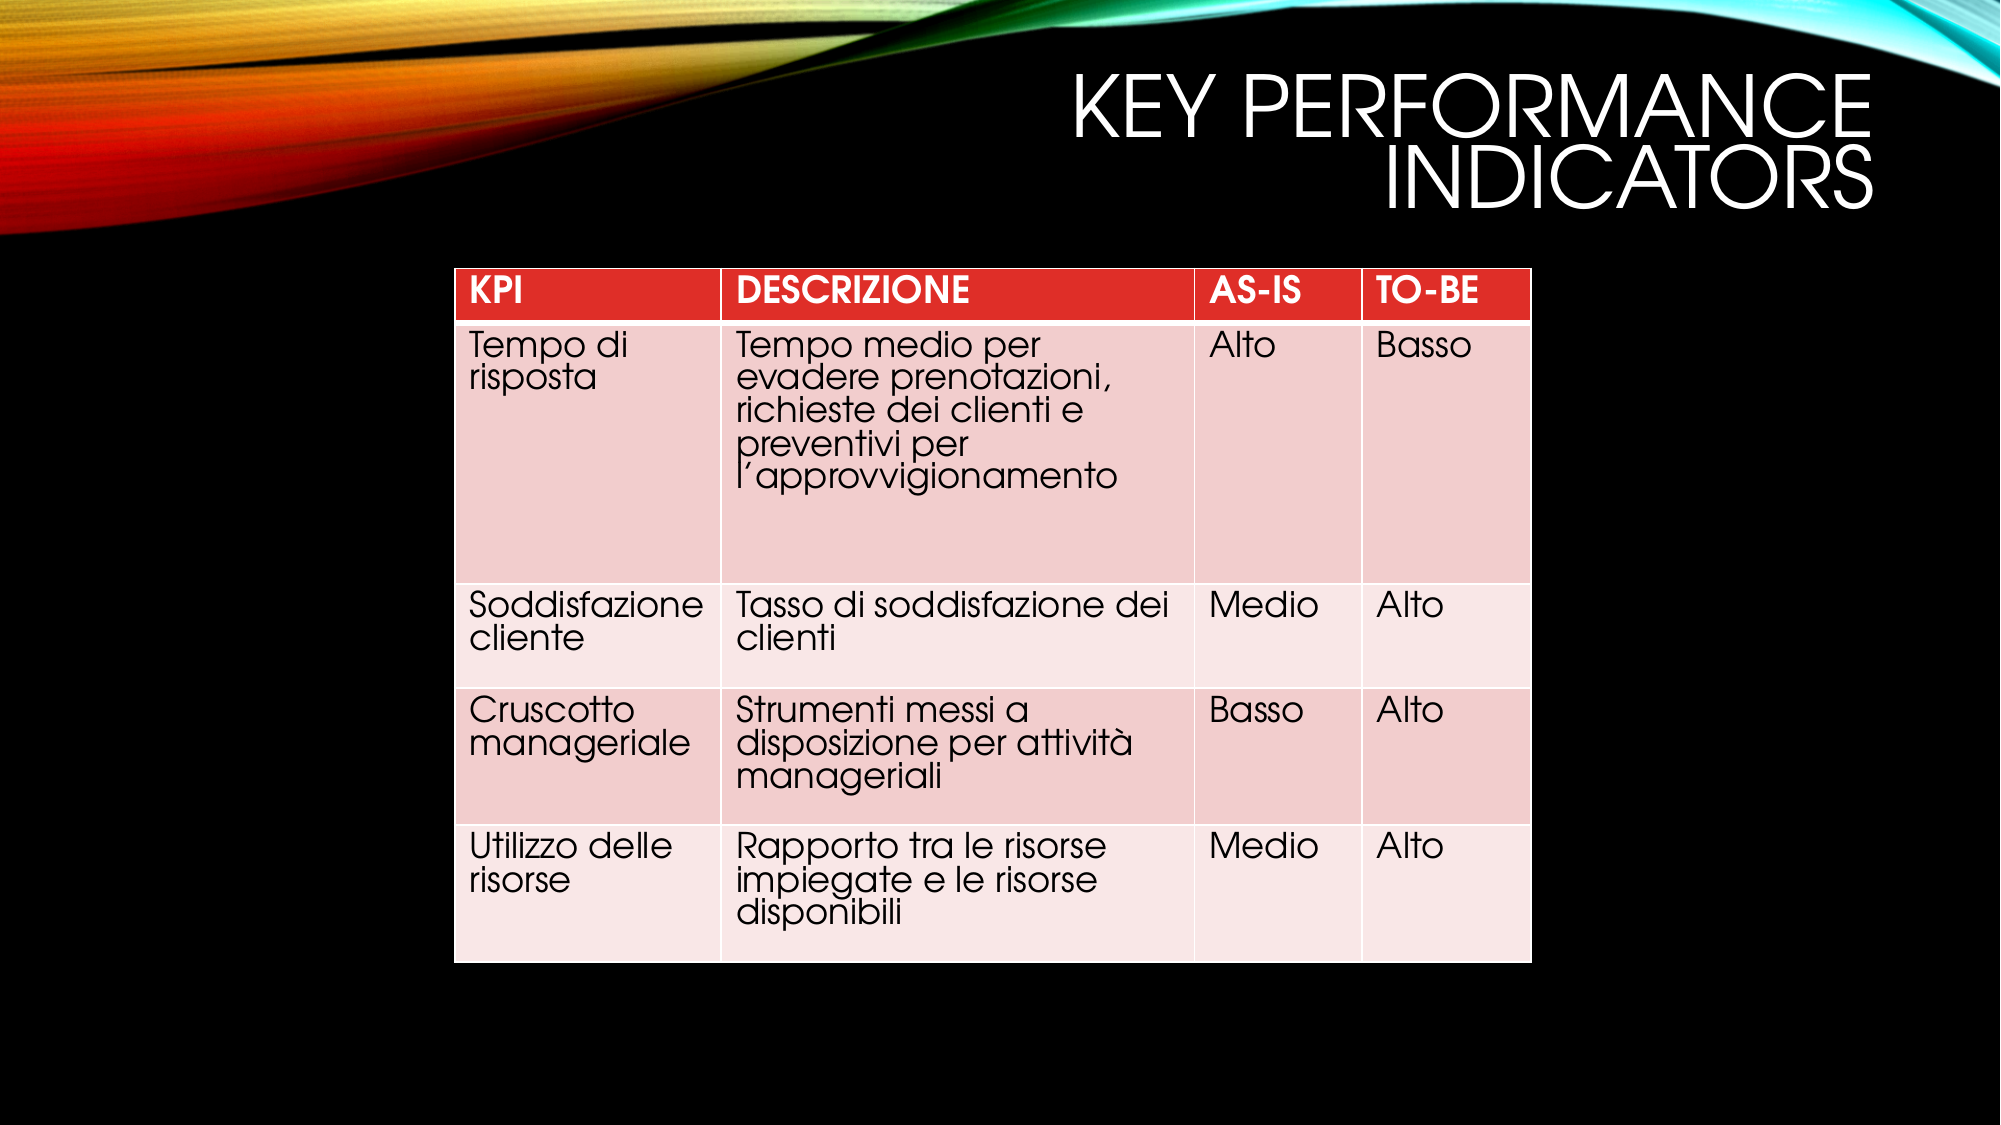

Key performance indicators
| KPI | DESCRIZIONE | AS-IS | TO-BE |
| --- | --- | --- | --- |
| Tempo di risposta | Tempo medio per evadere prenotazioni, richieste dei clienti e preventivi per l’approvvigionamento | Alto | Basso |
| Soddisfazione cliente | Tasso di soddisfazione dei clienti | Medio | Alto |
| Cruscotto manageriale | Strumenti messi a disposizione per attività manageriali | Basso | Alto |
| Utilizzo delle risorse | Rapporto tra le risorse impiegate e le risorse disponibili | Medio | Alto |